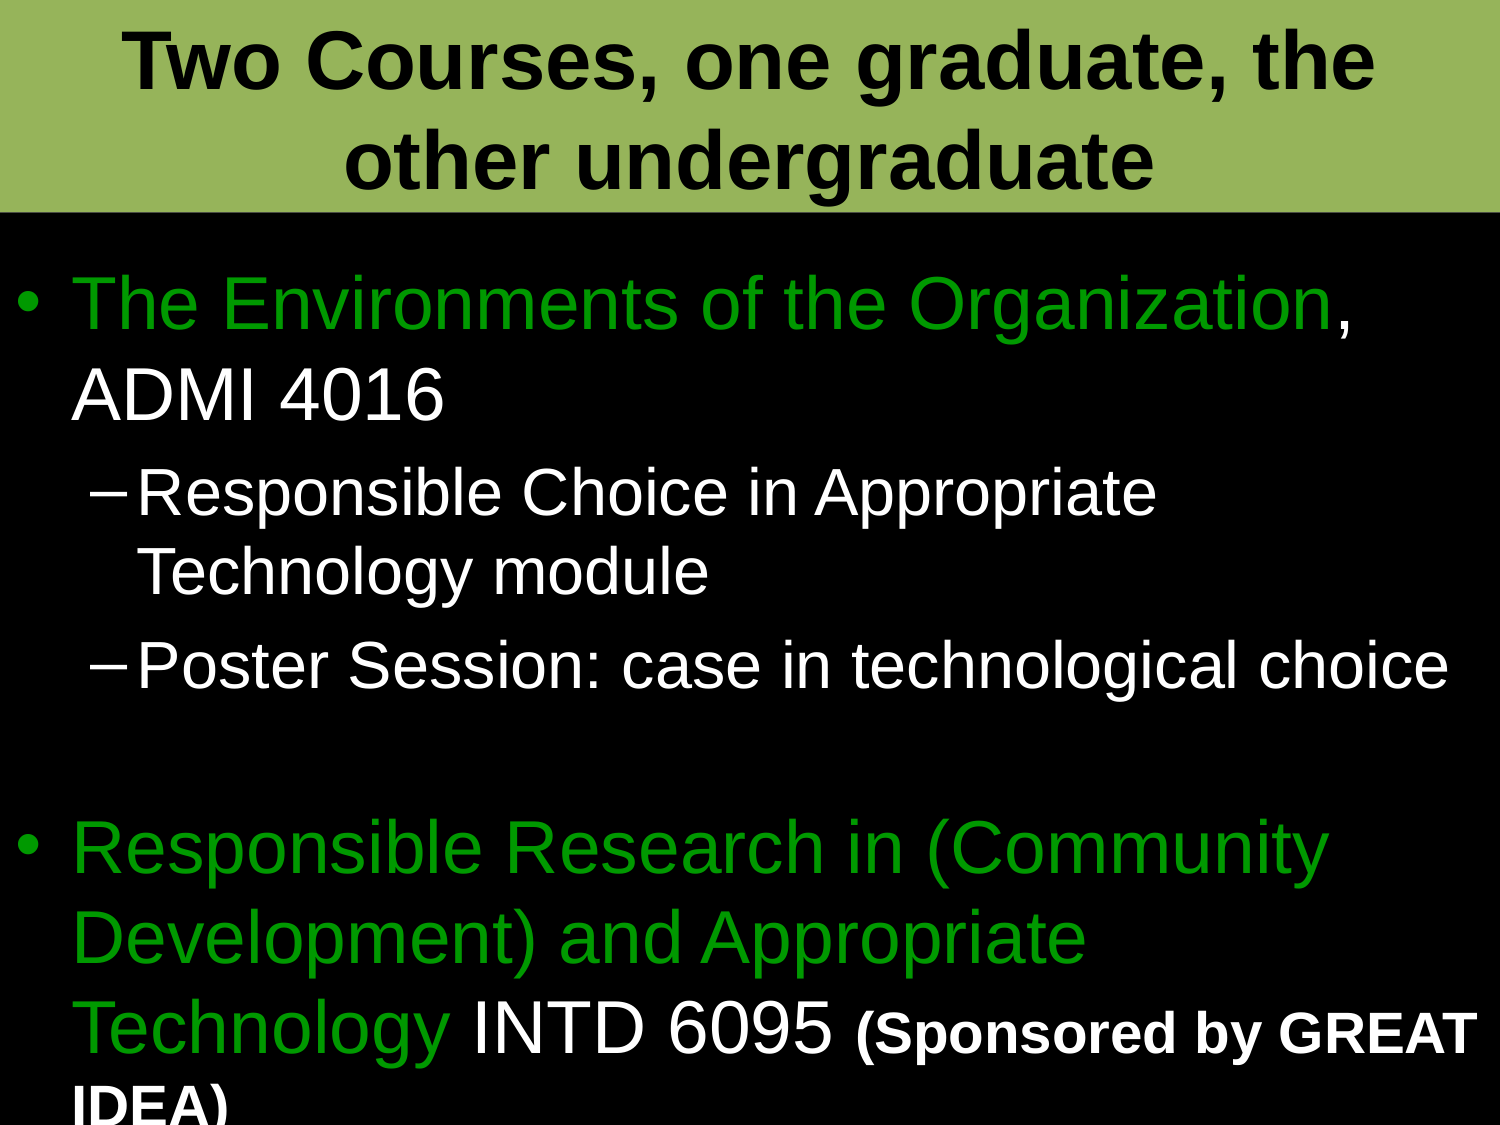

# Two Courses, one graduate, the other undergraduate

The Environments of the Organization, ADMI 4016
Responsible Choice in Appropriate Technology module
Poster Session: case in technological choice

Responsible Research in (Community Development) and Appropriate Technology INTD 6095 (Sponsored by GREAT IDEA)
Graduate course to explore research ethics issues in service learning